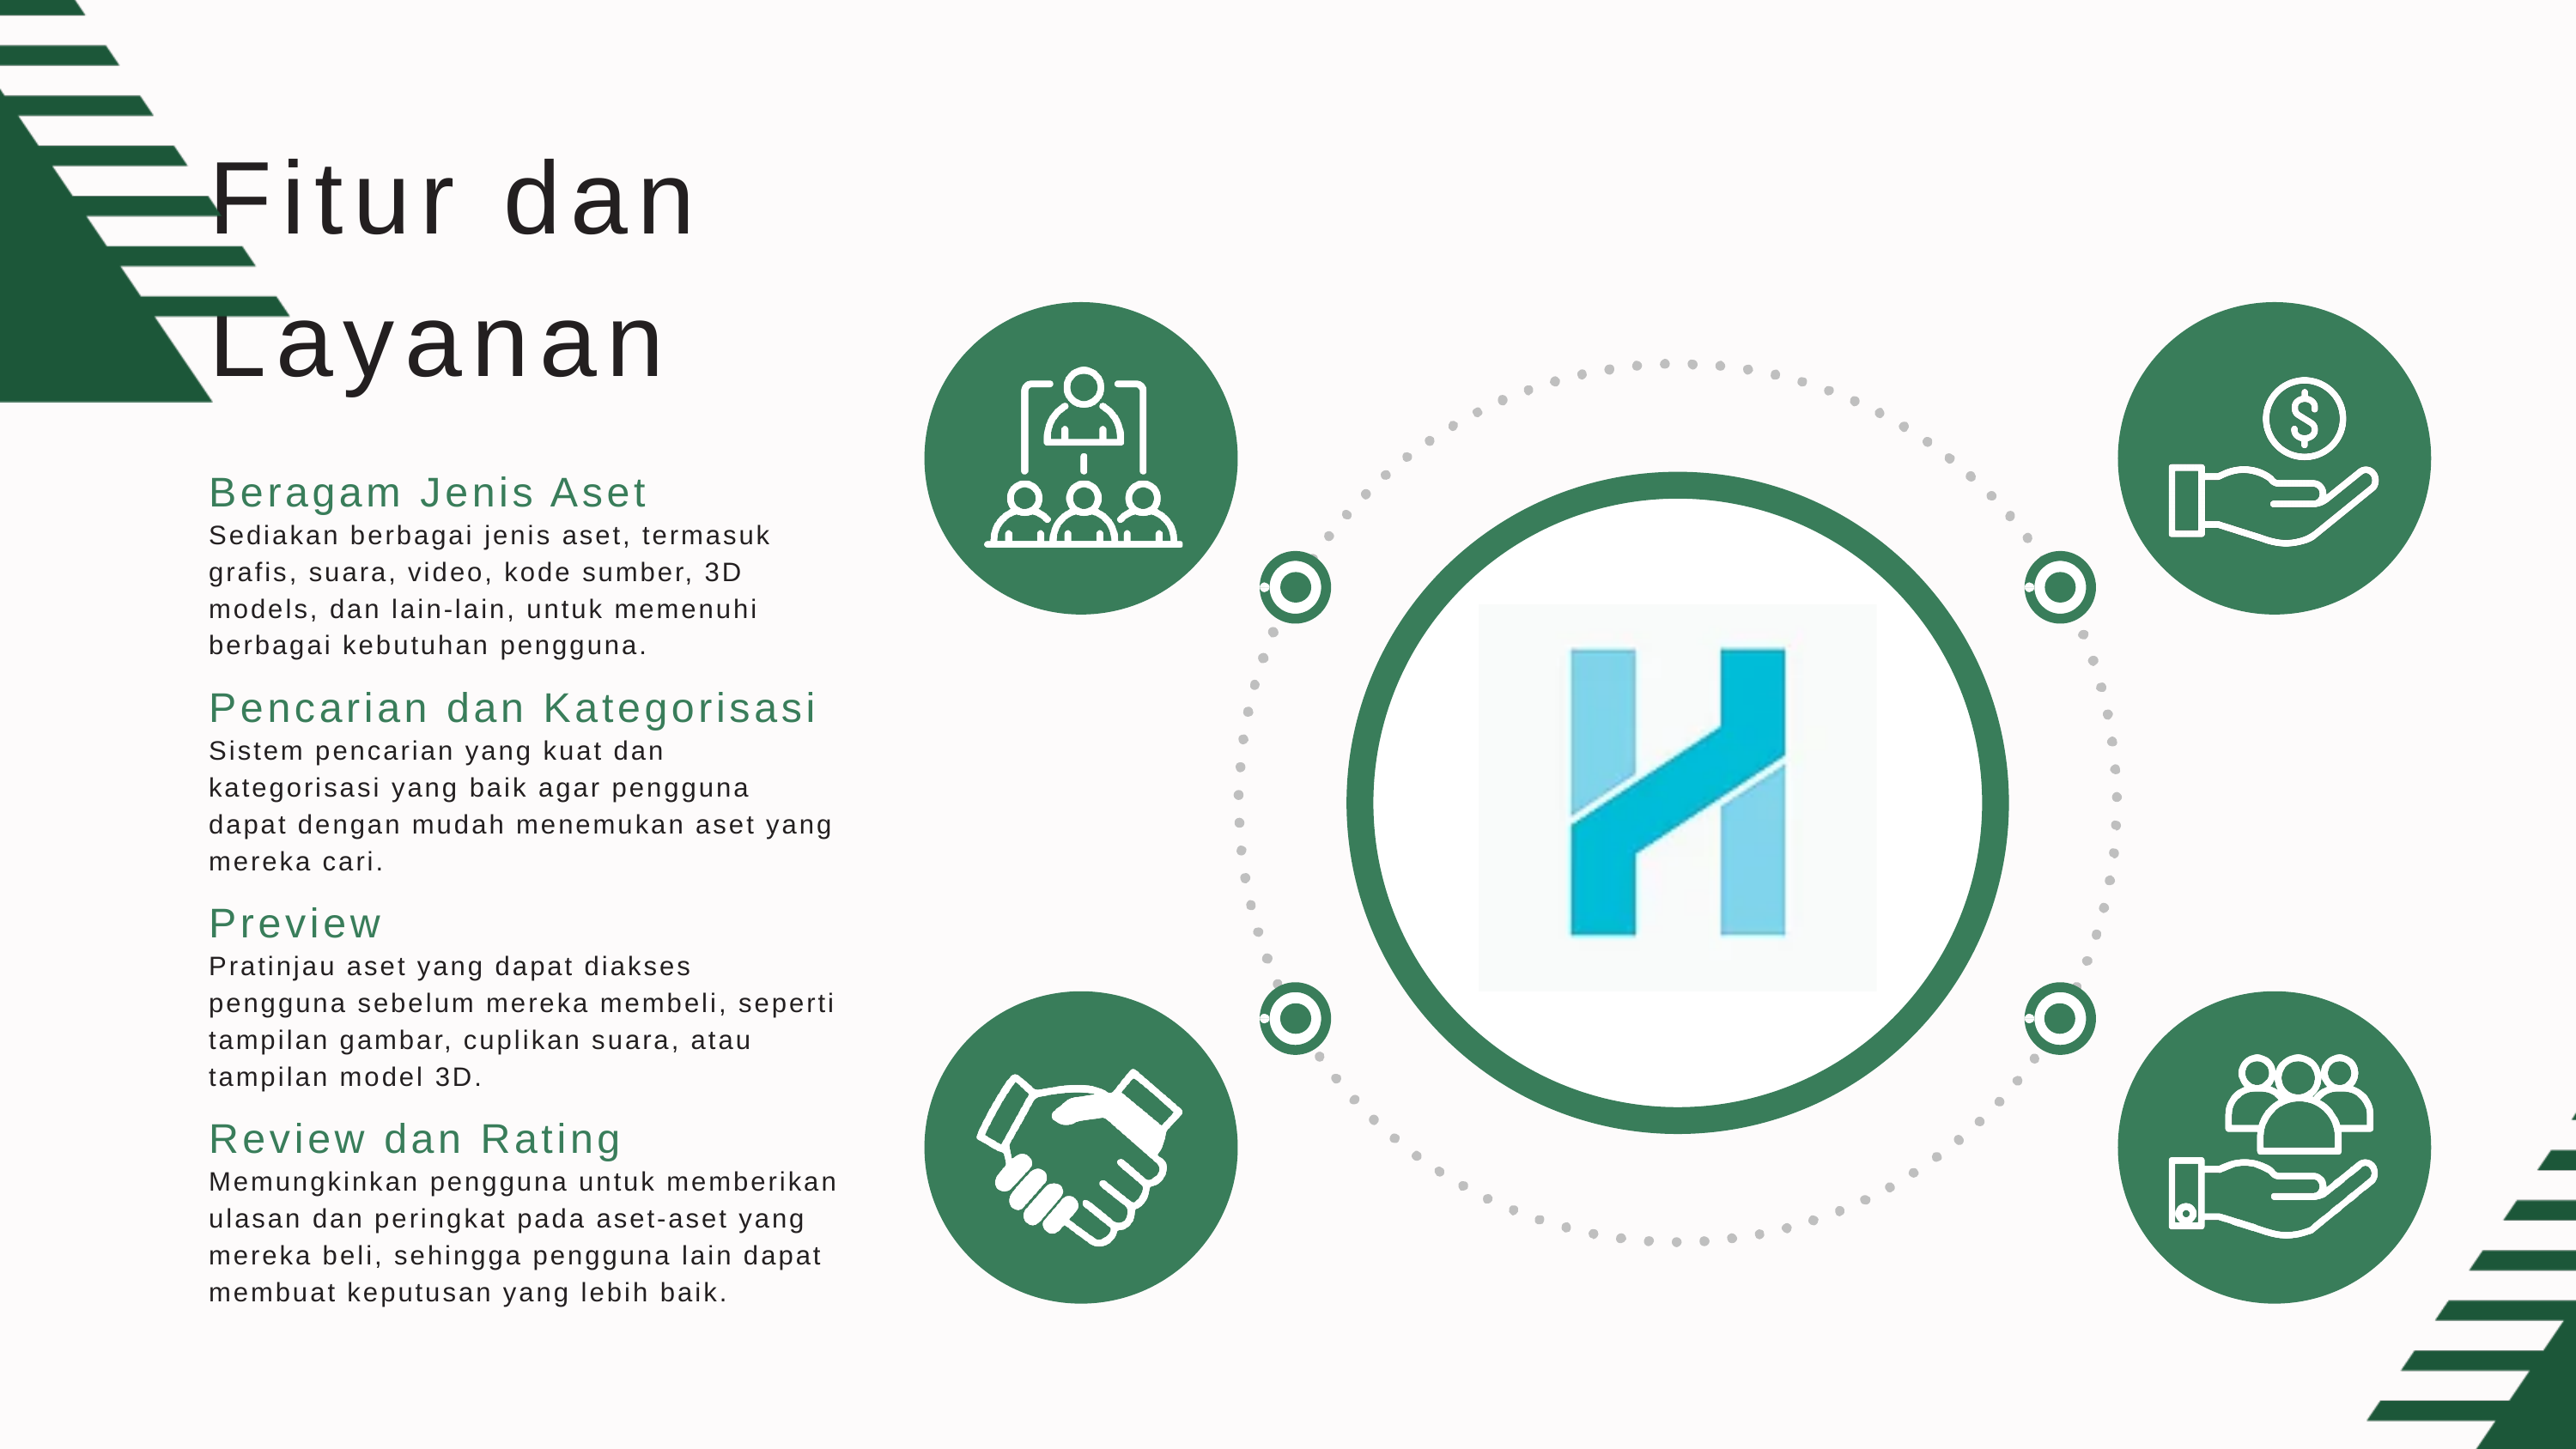

Fitur dan Layanan

Beragam Jenis Aset

Sediakan berbagai jenis aset, termasuk grafis, suara, video, kode sumber, 3D models, dan lain-lain, untuk memenuhi berbagai kebutuhan pengguna.

Pencarian dan Kategorisasi
Sistem pencarian yang kuat dan kategorisasi yang baik agar pengguna dapat dengan mudah menemukan aset yang mereka cari.
Pusat
Aset
Preview
Pratinjau aset yang dapat diakses pengguna sebelum mereka membeli, seperti tampilan gambar, cuplikan suara, atau tampilan model 3D.

Review dan Rating
Memungkinkan pengguna untuk memberikan ulasan dan peringkat pada aset-aset yang mereka beli, sehingga pengguna lain dapat membuat keputusan yang lebih baik.